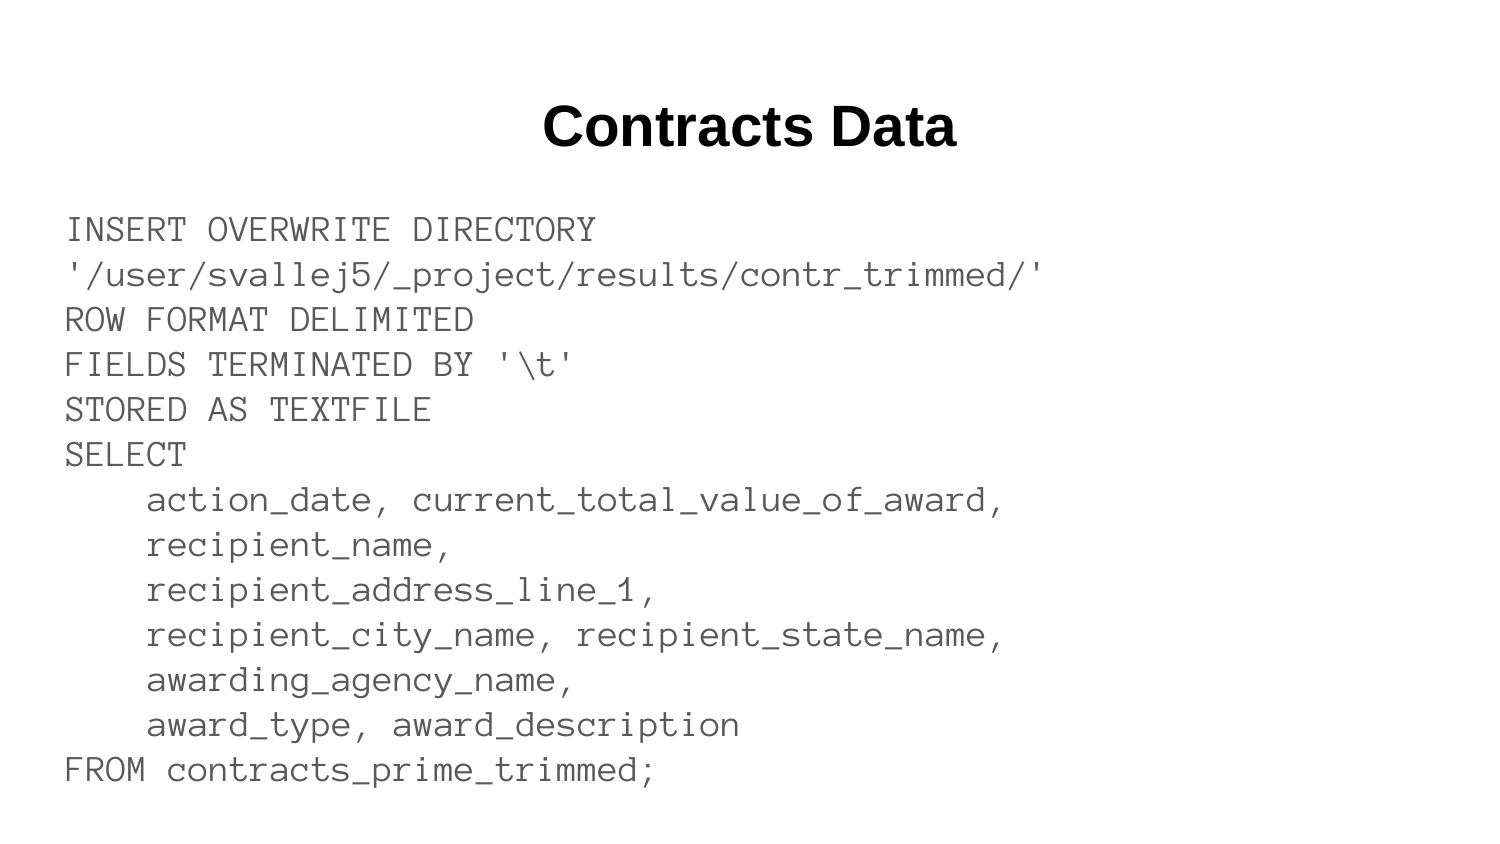

# Contracts Data
INSERT OVERWRITE DIRECTORY '/user/svallej5/_project/results/contr_trimmed/'
ROW FORMAT DELIMITED
FIELDS TERMINATED BY '\t'
STORED AS TEXTFILE
SELECT
    action_date, current_total_value_of_award,
    recipient_name,
    recipient_address_line_1,
    recipient_city_name, recipient_state_name,
    awarding_agency_name,
    award_type, award_description
FROM contracts_prime_trimmed;